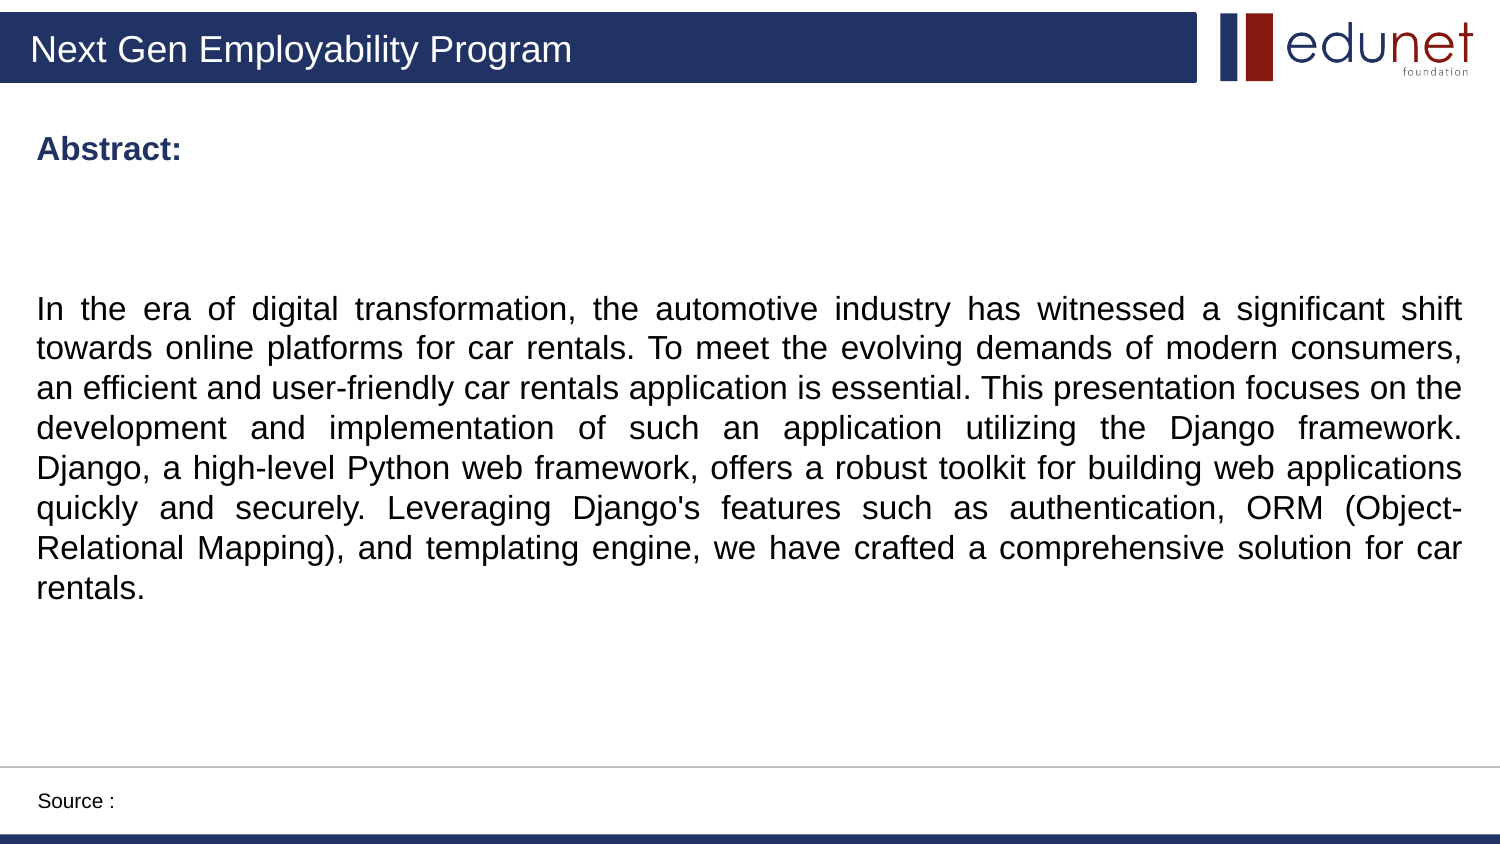

Abstract:
In the era of digital transformation, the automotive industry has witnessed a significant shift towards online platforms for car rentals. To meet the evolving demands of modern consumers, an efficient and user-friendly car rentals application is essential. This presentation focuses on the development and implementation of such an application utilizing the Django framework.
Django, a high-level Python web framework, offers a robust toolkit for building web applications quickly and securely. Leveraging Django's features such as authentication, ORM (Object-Relational Mapping), and templating engine, we have crafted a comprehensive solution for car rentals.
Source :